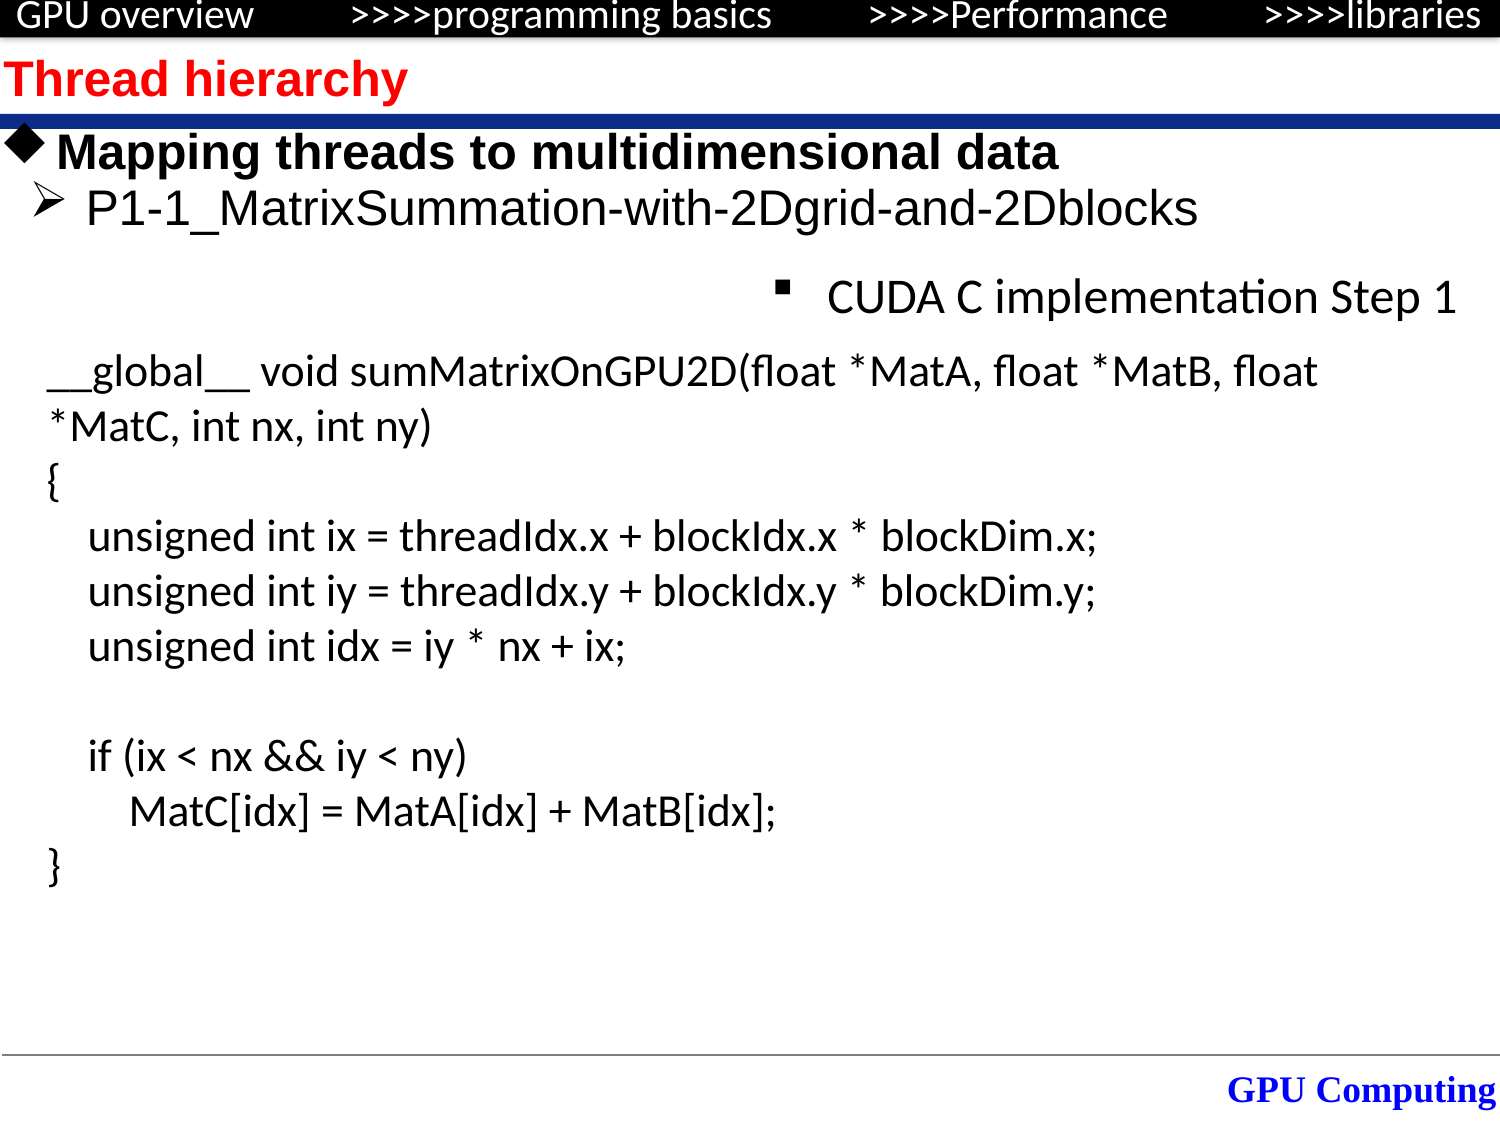

Thread hierarchy
Mapping threads to multidimensional data
P1-1_MatrixSummation-with-2Dgrid-and-2Dblocks
CUDA C implementation Step 1
__global__ void sumMatrixOnGPU2D(float *MatA, float *MatB, float *MatC, int nx, int ny)
{
    unsigned int ix = threadIdx.x + blockIdx.x * blockDim.x;
    unsigned int iy = threadIdx.y + blockIdx.y * blockDim.y;
    unsigned int idx = iy * nx + ix;

    if (ix < nx && iy < ny)
        MatC[idx] = MatA[idx] + MatB[idx];
}